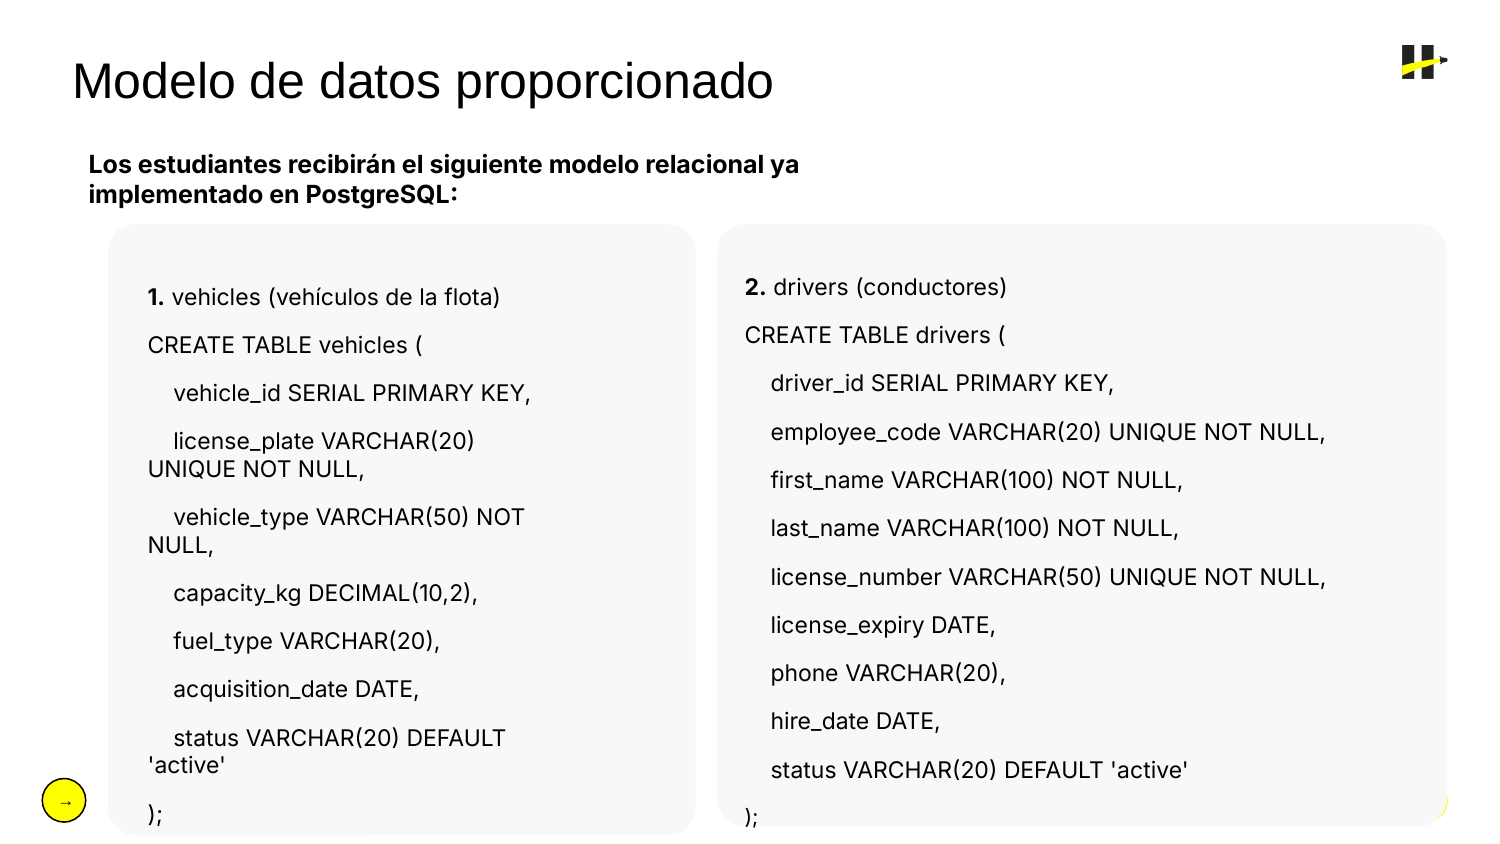

Modelo de datos proporcionado
Los estudiantes recibirán el siguiente modelo relacional ya implementado en PostgreSQL:

2. drivers (conductores)
CREATE TABLE drivers (
    driver_id SERIAL PRIMARY KEY,
    employee_code VARCHAR(20) UNIQUE NOT NULL,
    first_name VARCHAR(100) NOT NULL,
    last_name VARCHAR(100) NOT NULL,
    license_number VARCHAR(50) UNIQUE NOT NULL,
    license_expiry DATE,
    phone VARCHAR(20),
    hire_date DATE,
    status VARCHAR(20) DEFAULT 'active'
);

1. vehicles (vehículos de la flota)
CREATE TABLE vehicles (
    vehicle_id SERIAL PRIMARY KEY,
    license_plate VARCHAR(20) UNIQUE NOT NULL,
    vehicle_type VARCHAR(50) NOT NULL,
    capacity_kg DECIMAL(10,2),
    fuel_type VARCHAR(20),
    acquisition_date DATE,
    status VARCHAR(20) DEFAULT 'active'
);